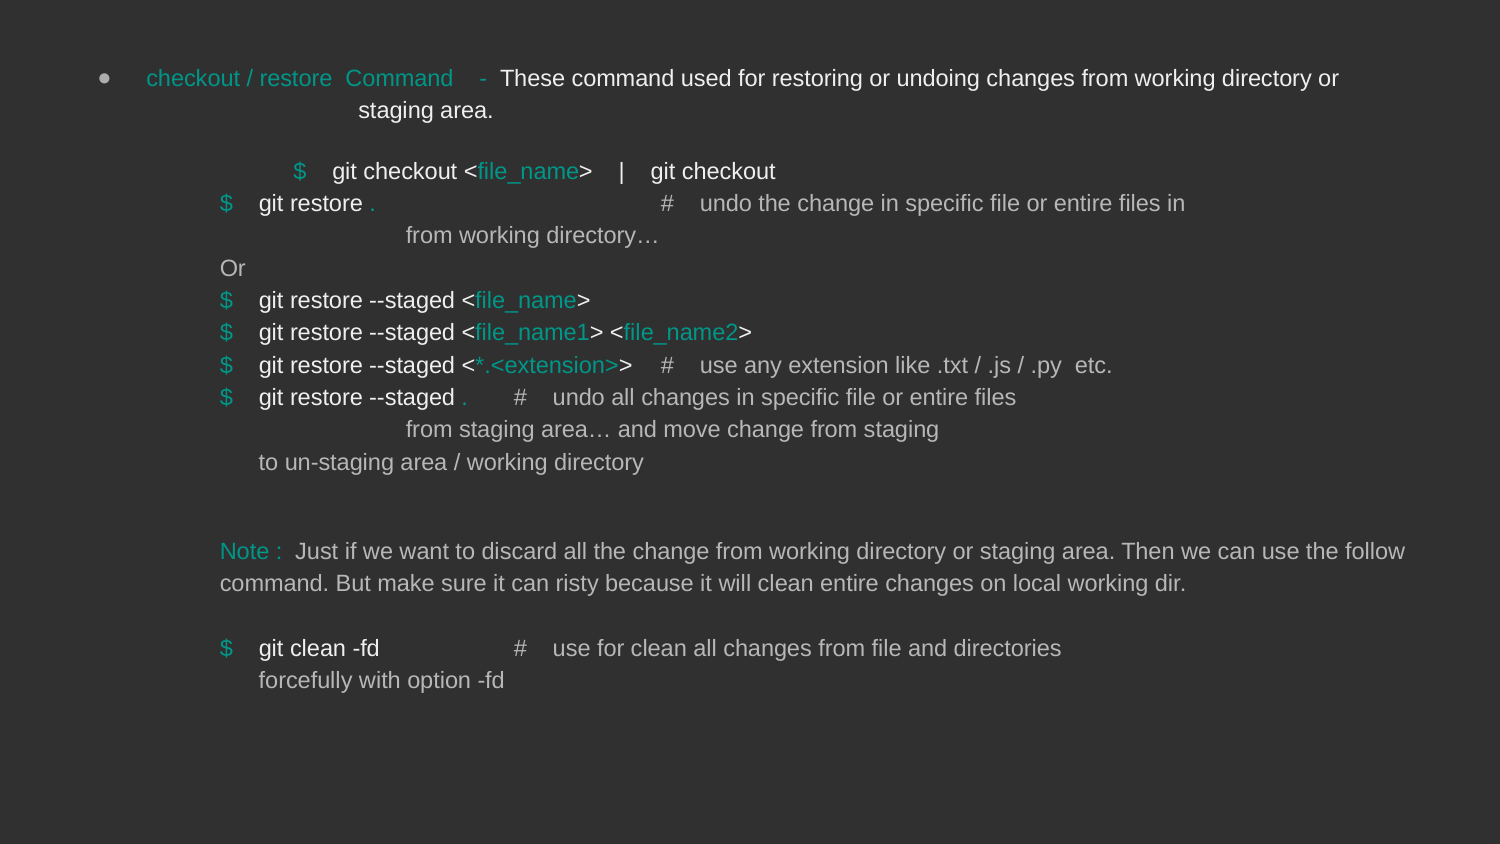

checkout / restore  Command    -  These command used for restoring or undoing changes from working directory or
				          staging area.
$    git checkout <file_name>    |    git checkout
	$    git restore .		 			#    undo the change in specific file or entire files in
 								      from working directory…
	Or
	$    git restore --staged <file_name>
	$    git restore --staged <file_name1> <file_name2>
	$    git restore --staged <*.<extension>> 		#    use any extension like .txt / .js / .py  etc.
	$    git restore --staged .   				#    undo all changes in specific file or entire files
 								      from staging area… and move change from staging
								      to un-staging area / working directory
	Note :  Just if we want to discard all the change from working directory or staging area. Then we can use the follow
		command. But make sure it can risty because it will clean entire changes on local working dir.
			$    git clean -fd					#    use for clean all changes from file and directories
										      forcefully with option -fd